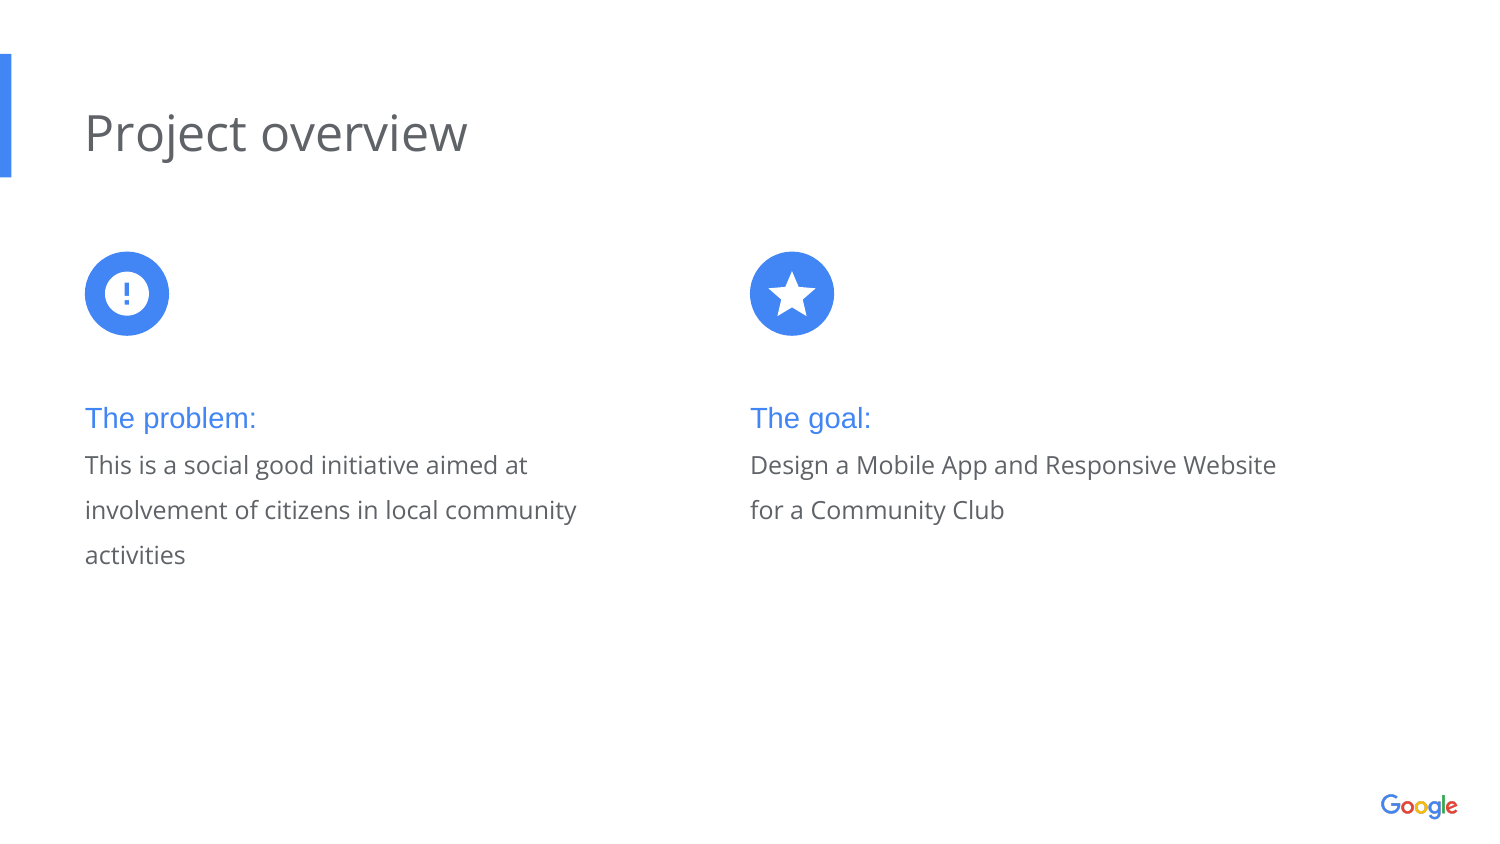

Project overview

The problem:
This is a social good initiative aimed at involvement of citizens in local community activities
The goal:
Design a Mobile App and Responsive Website for a Community Club